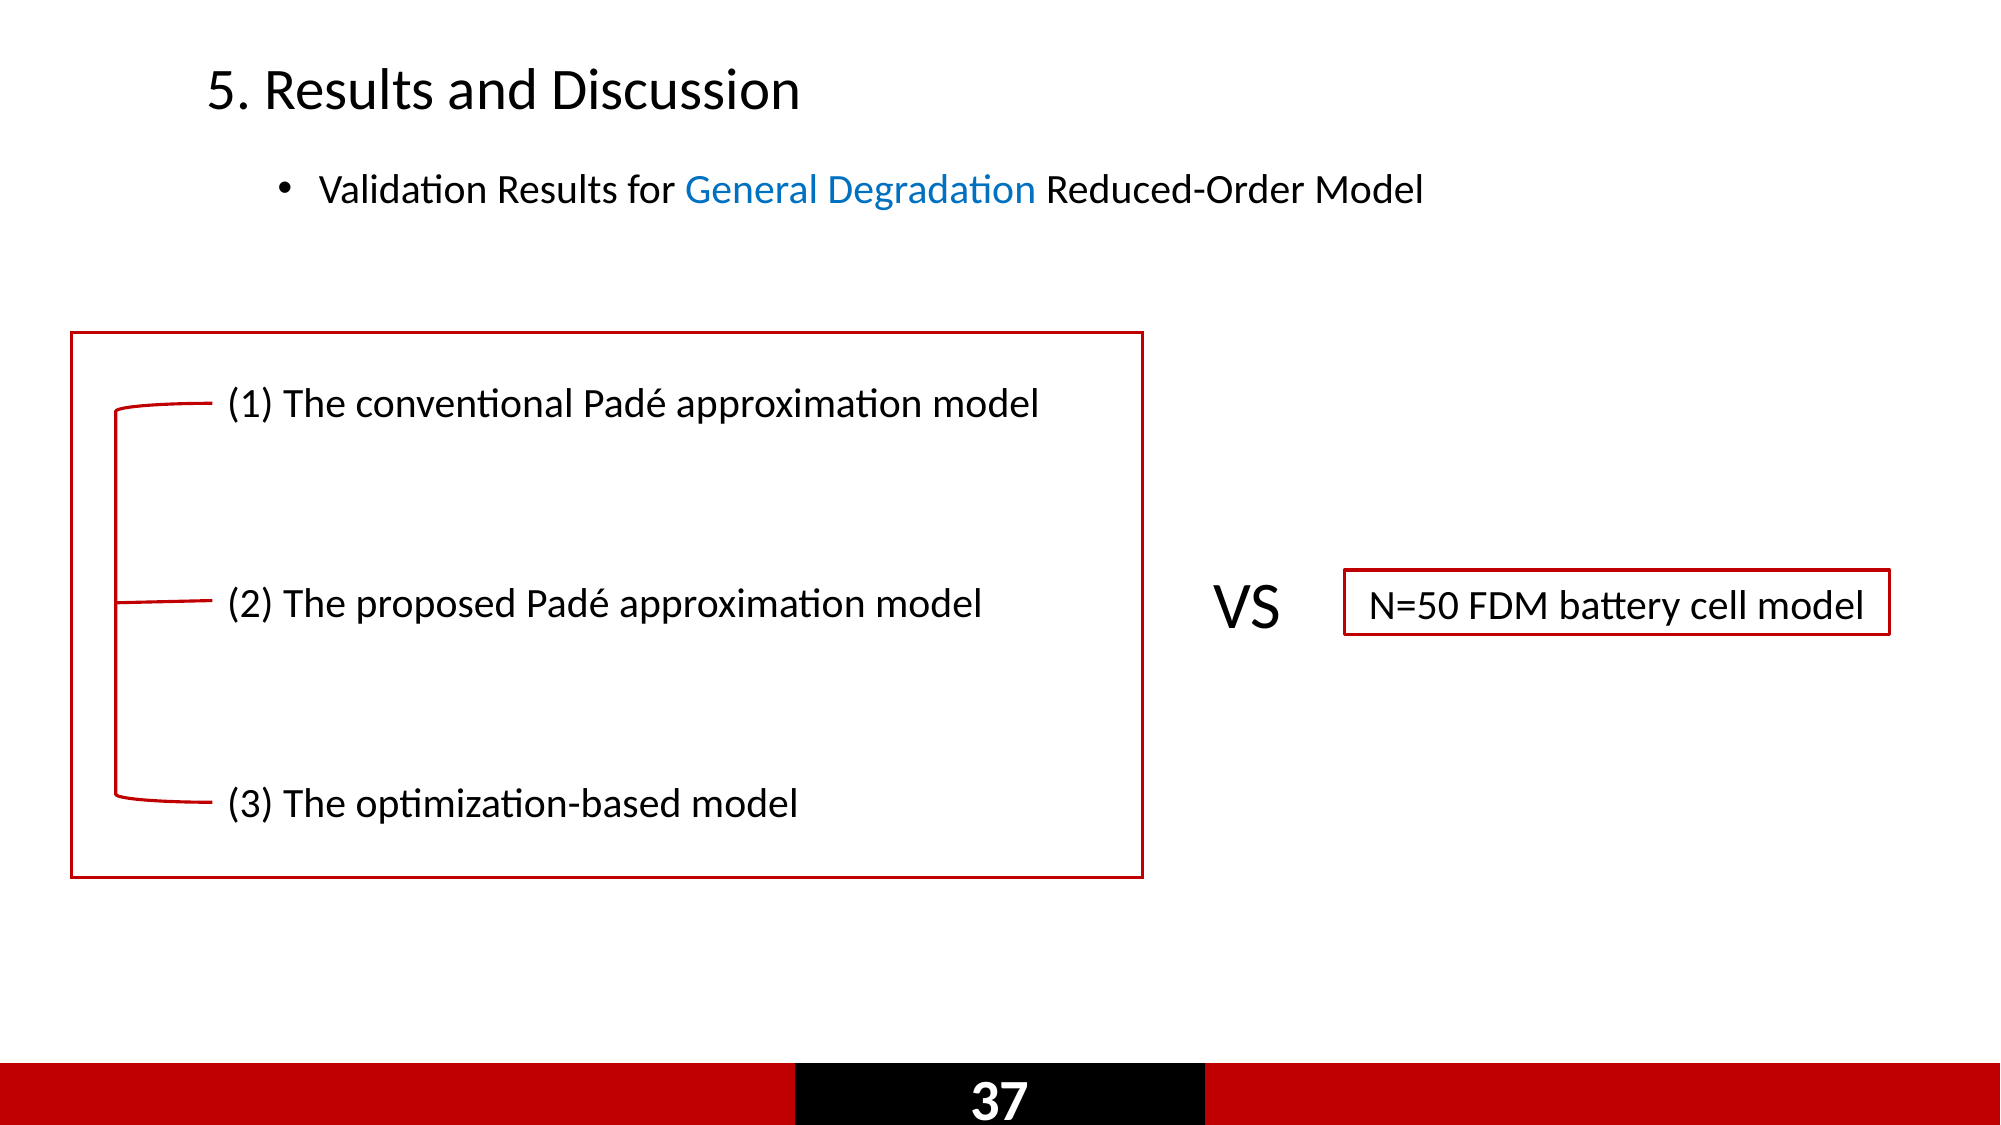

5. Results and Discussion
Validation Results for General Degradation Reduced-Order Model

(1) The conventional Padé approximation model

(2) The proposed Padé approximation model

(3) The optimization-based model

VS
N=50 FDM battery cell model
38

37